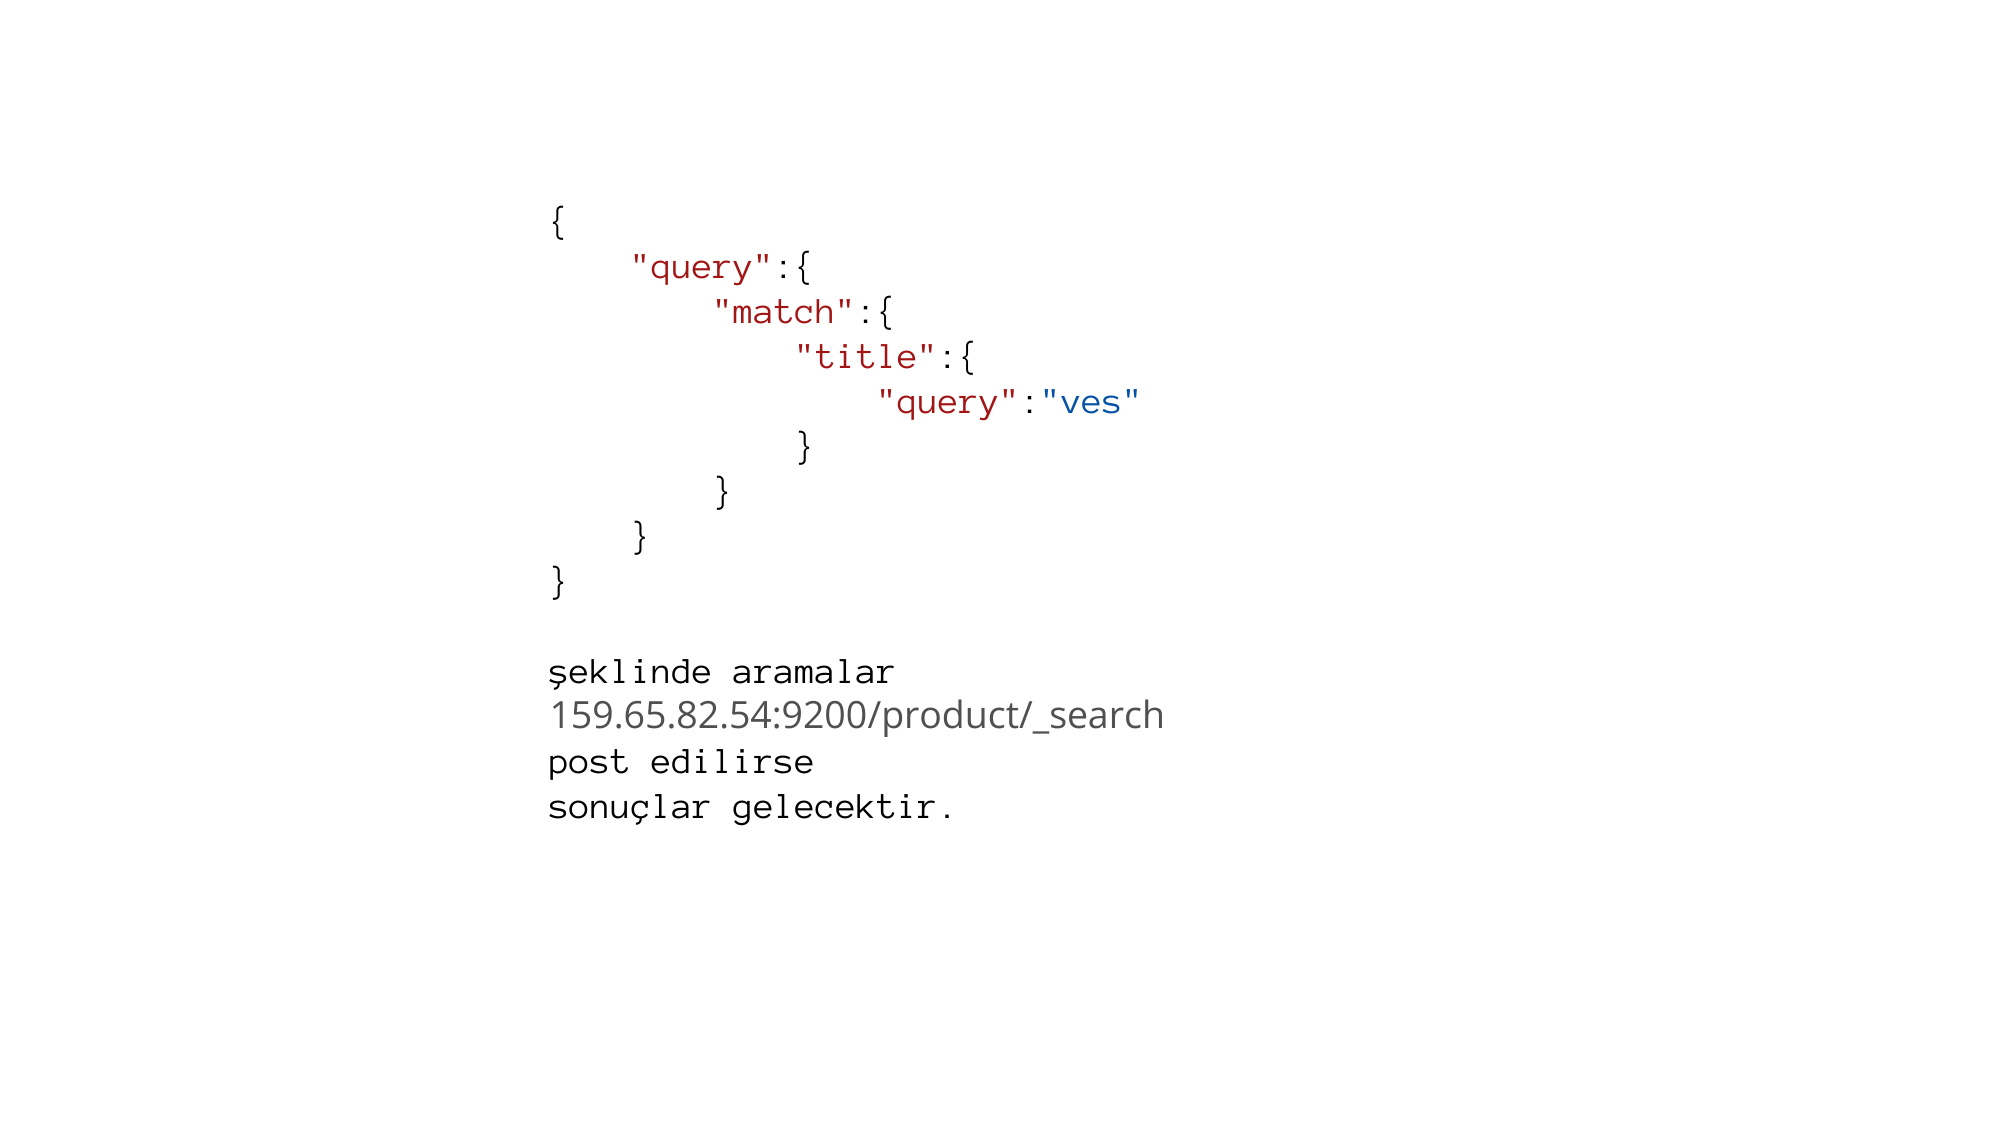

{
    "query":{
        "match":{
            "title":{
                "query":"ves"
            }
        }
    }
}

şeklinde aramalar
159.65.82.54:9200/product/_search
post edilirse
sonuçlar gelecektir.